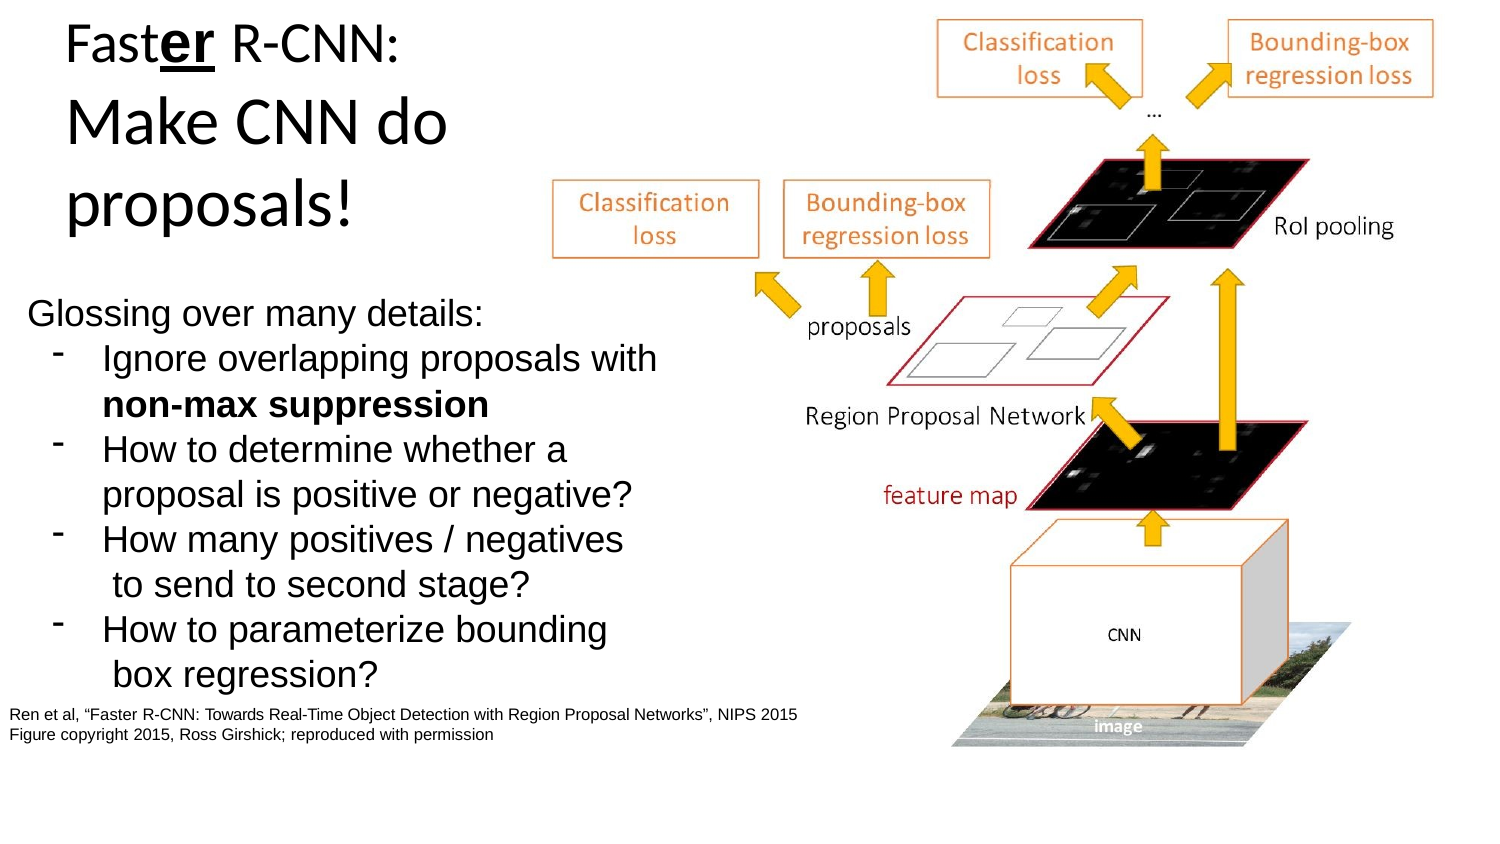

# Faster R-CNN:
Make CNN do proposals!
Glossing over many details:
Ignore overlapping proposals with
non-max suppression
How to determine whether a  proposal is positive or negative?
How many positives / negatives  to send to second stage?
How to parameterize bounding  box regression?
Ren et al, “Faster R-CNN: Towards Real-Time Object Detection with Region Proposal Networks”, NIPS 2015  Figure copyright 2015, Ross Girshick; reproduced with permission
May 14, 2019